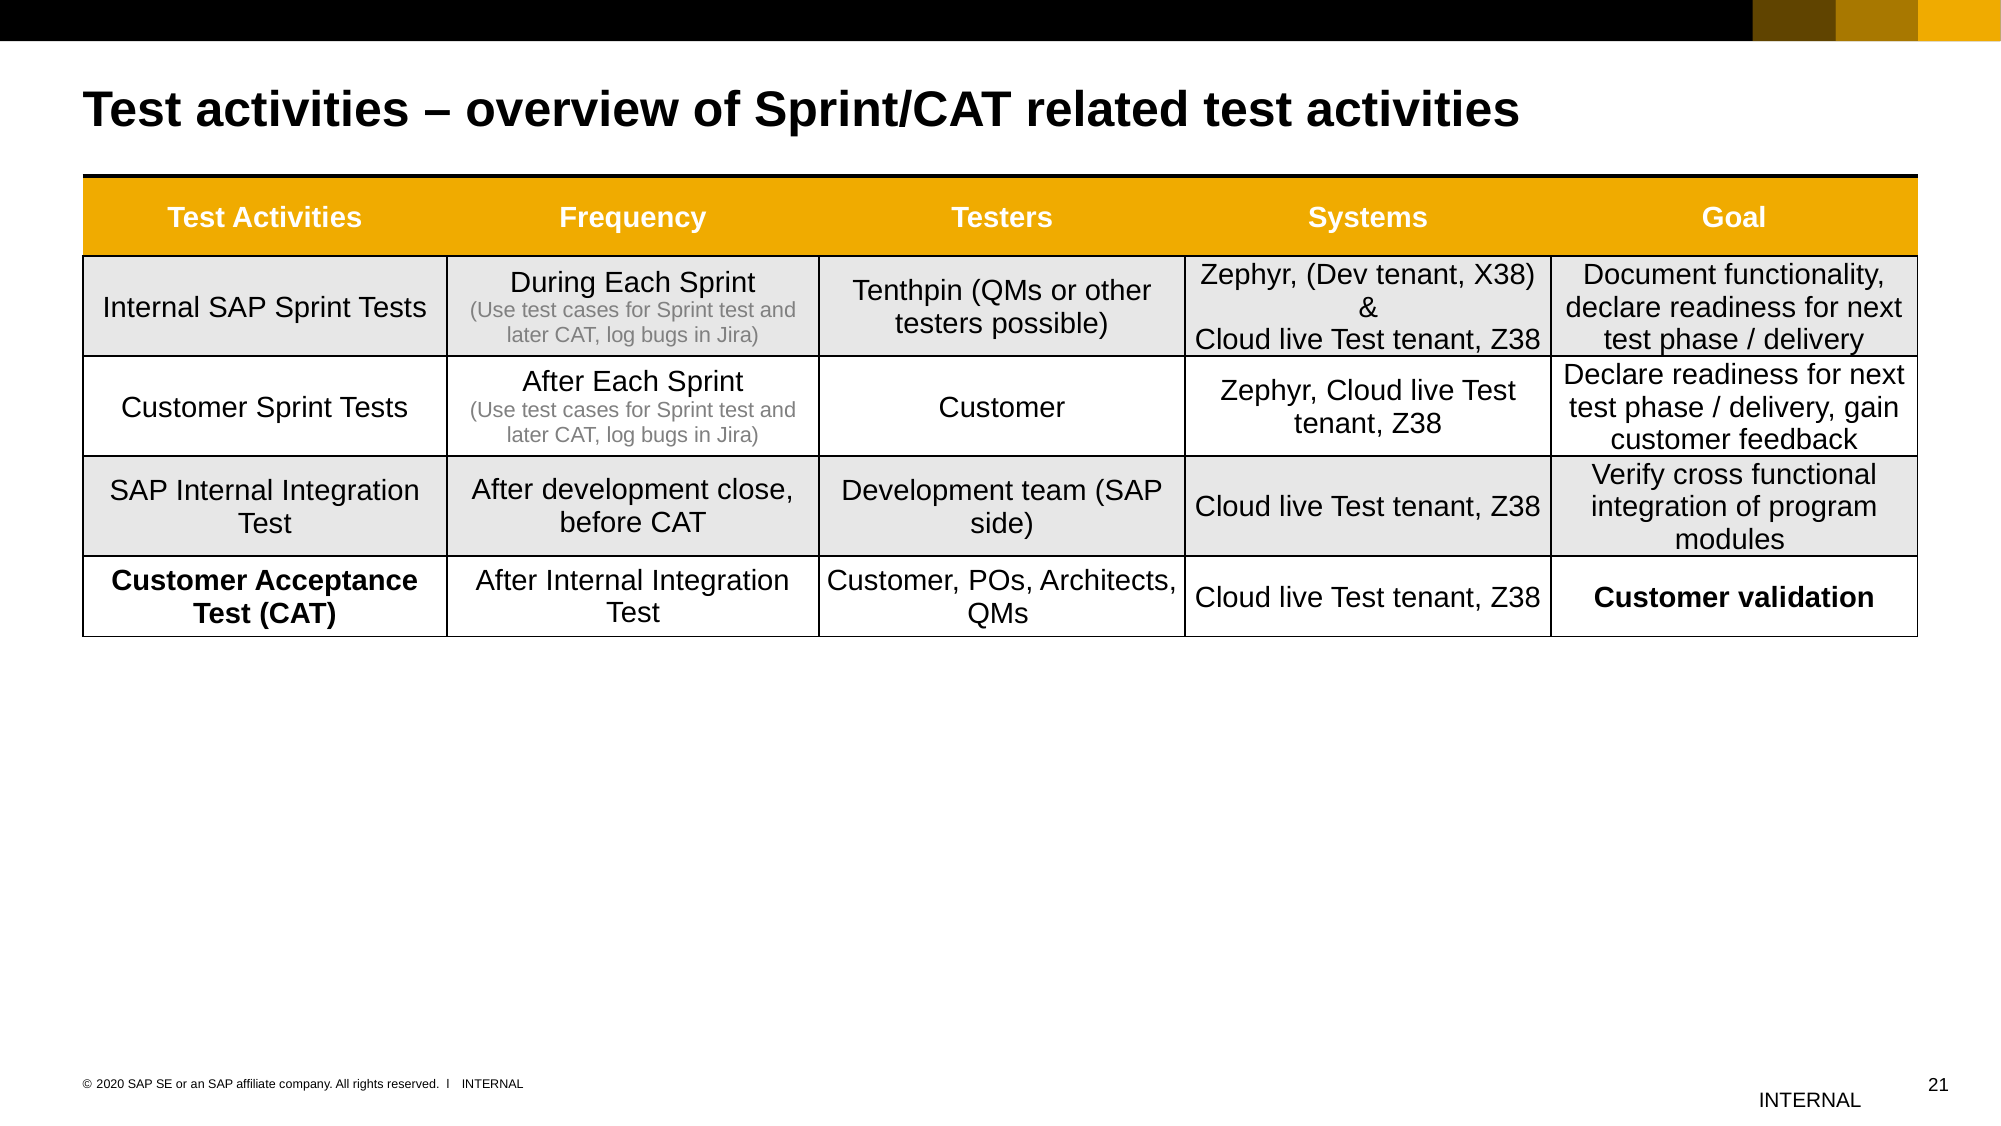

# Test activities – overview of Sprint/CAT related test activities
| Test Activities | Frequency | Testers | Systems | Goal |
| --- | --- | --- | --- | --- |
| Internal SAP Sprint Tests | During Each Sprint (Use test cases for Sprint test and later CAT, log bugs in Jira) | Tenthpin (QMs or other testers possible) | Zephyr, (Dev tenant, X38) & Cloud live Test tenant, Z38 | Document functionality, declare readiness for next test phase / delivery |
| Customer Sprint Tests | After Each Sprint (Use test cases for Sprint test and later CAT, log bugs in Jira) | Customer | Zephyr, Cloud live Test tenant, Z38 | Declare readiness for next test phase / delivery, gain customer feedback |
| SAP Internal Integration Test | After development close, before CAT | Development team (SAP side) | Cloud live Test tenant, Z38 | Verify cross functional integration of program modules |
| Customer Acceptance Test (CAT) | After Internal Integration Test | Customer, POs, Architects, QMs | Cloud live Test tenant, Z38 | Customer validation |